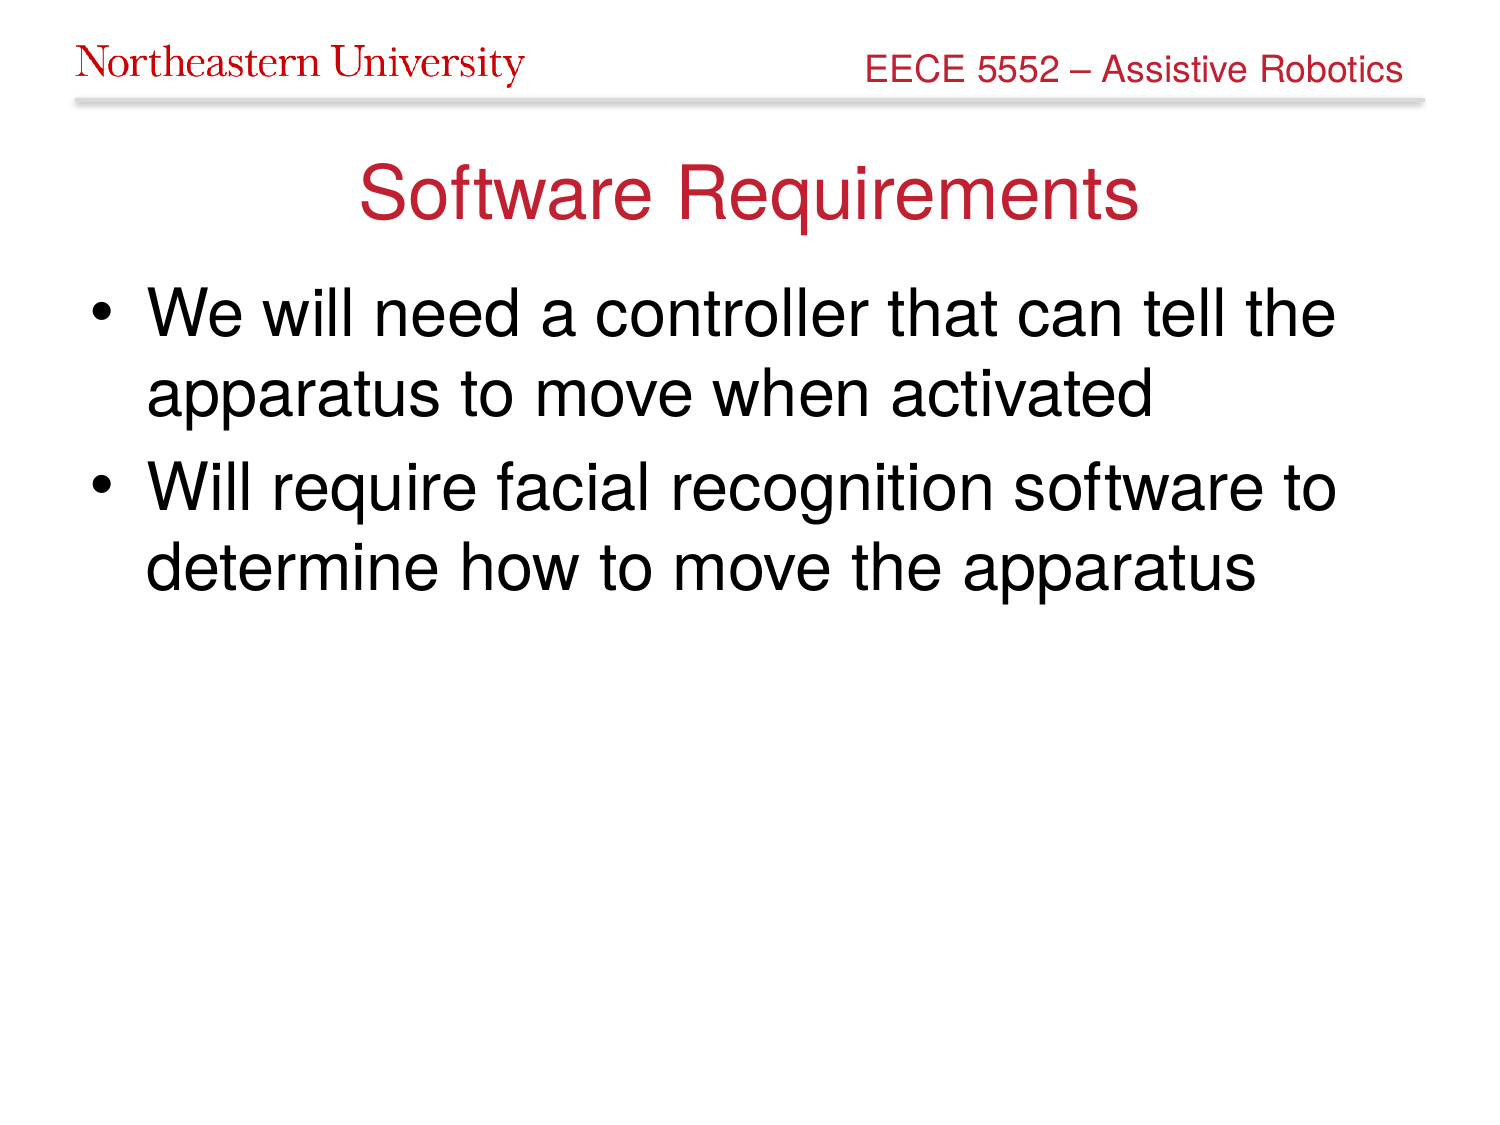

# Software Requirements
We will need a controller that can tell the apparatus to move when activated
Will require facial recognition software to determine how to move the apparatus